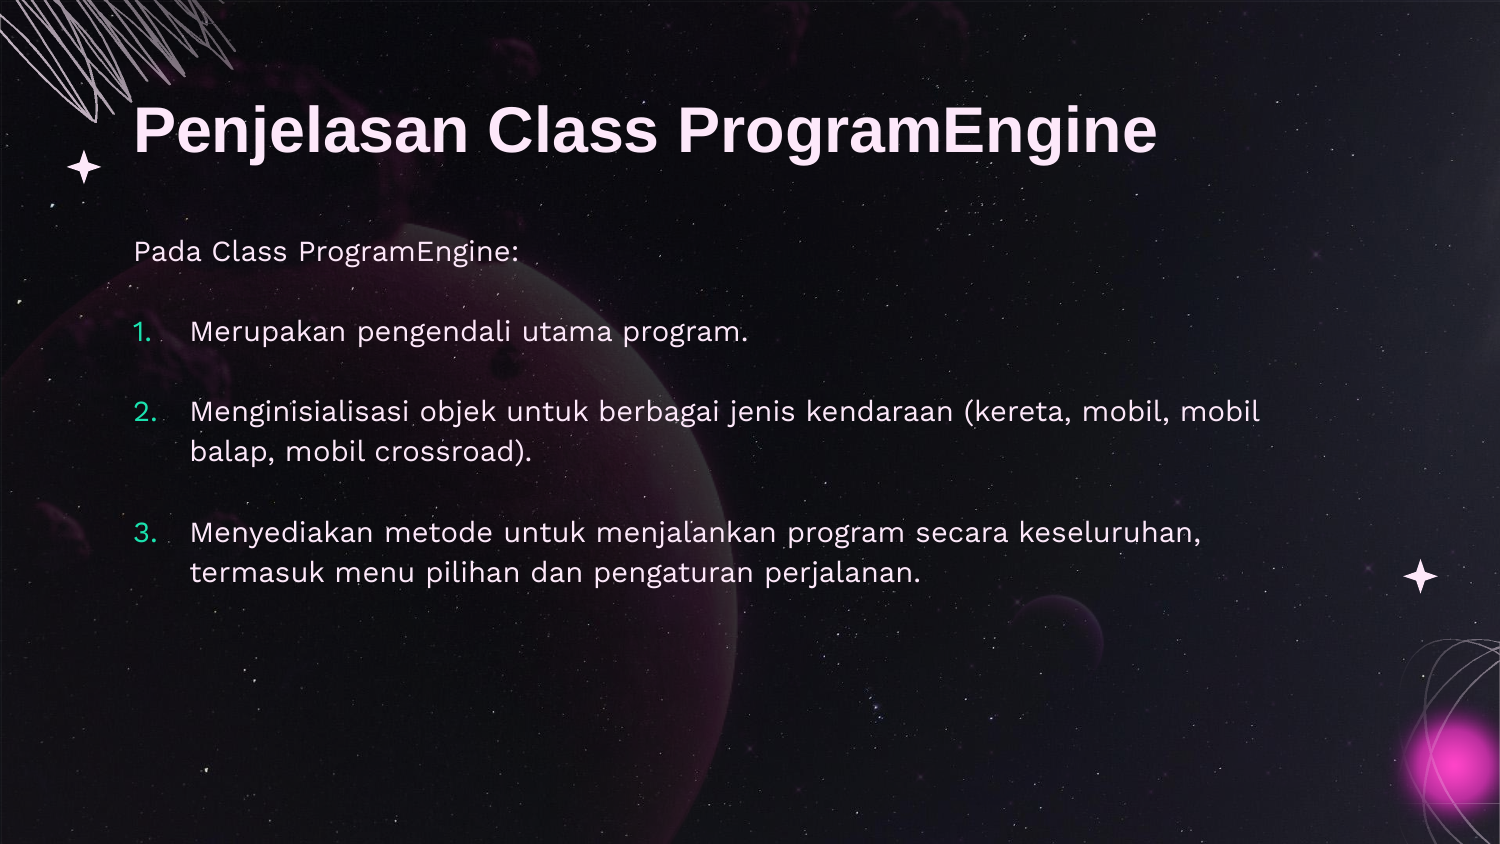

# Penjelasan Class ProgramEngine
Pada Class ProgramEngine:

Merupakan pengendali utama program.

Menginisialisasi objek untuk berbagai jenis kendaraan (kereta, mobil, mobil balap, mobil crossroad).

Menyediakan metode untuk menjalankan program secara keseluruhan, termasuk menu pilihan dan pengaturan perjalanan.